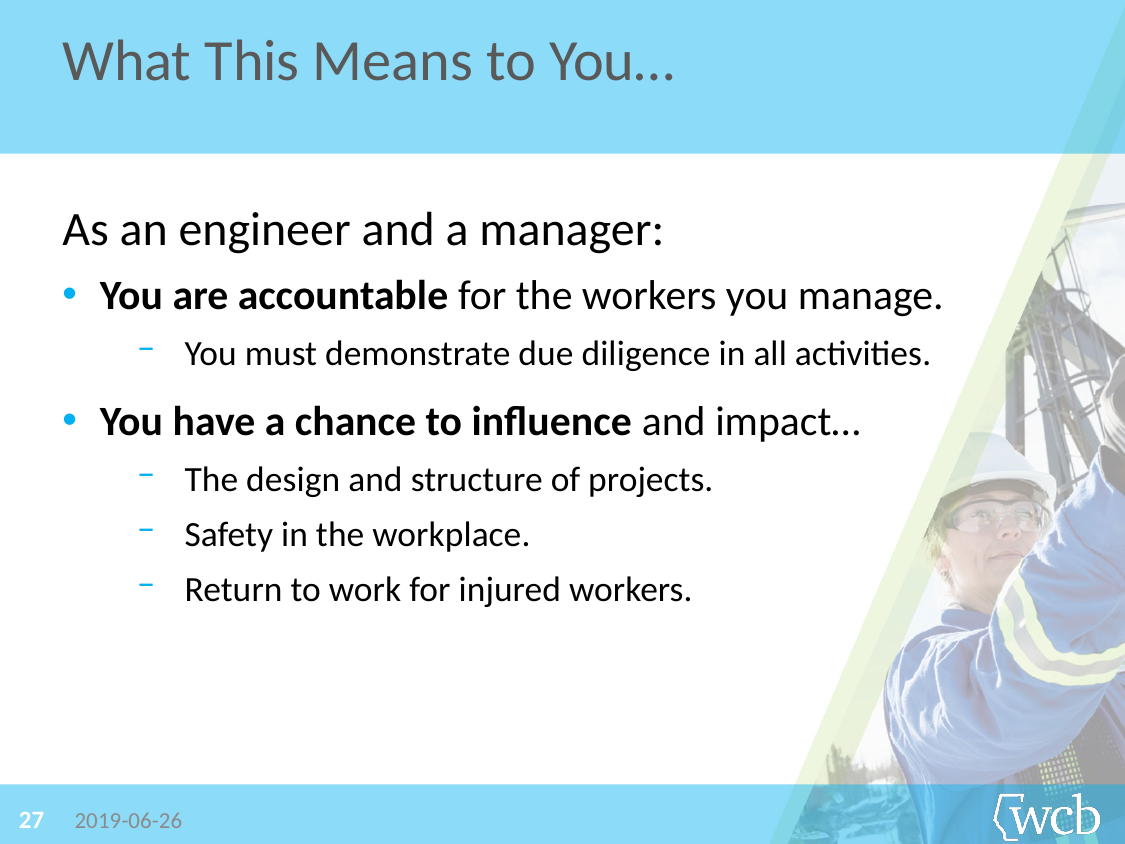

What This Means to You…
As an engineer and a manager:
You are accountable for the workers you manage.
You must demonstrate due diligence in all activities.
You have a chance to influence and impact…
The design and structure of projects.
Safety in the workplace.
Return to work for injured workers.

27
2019-06-26